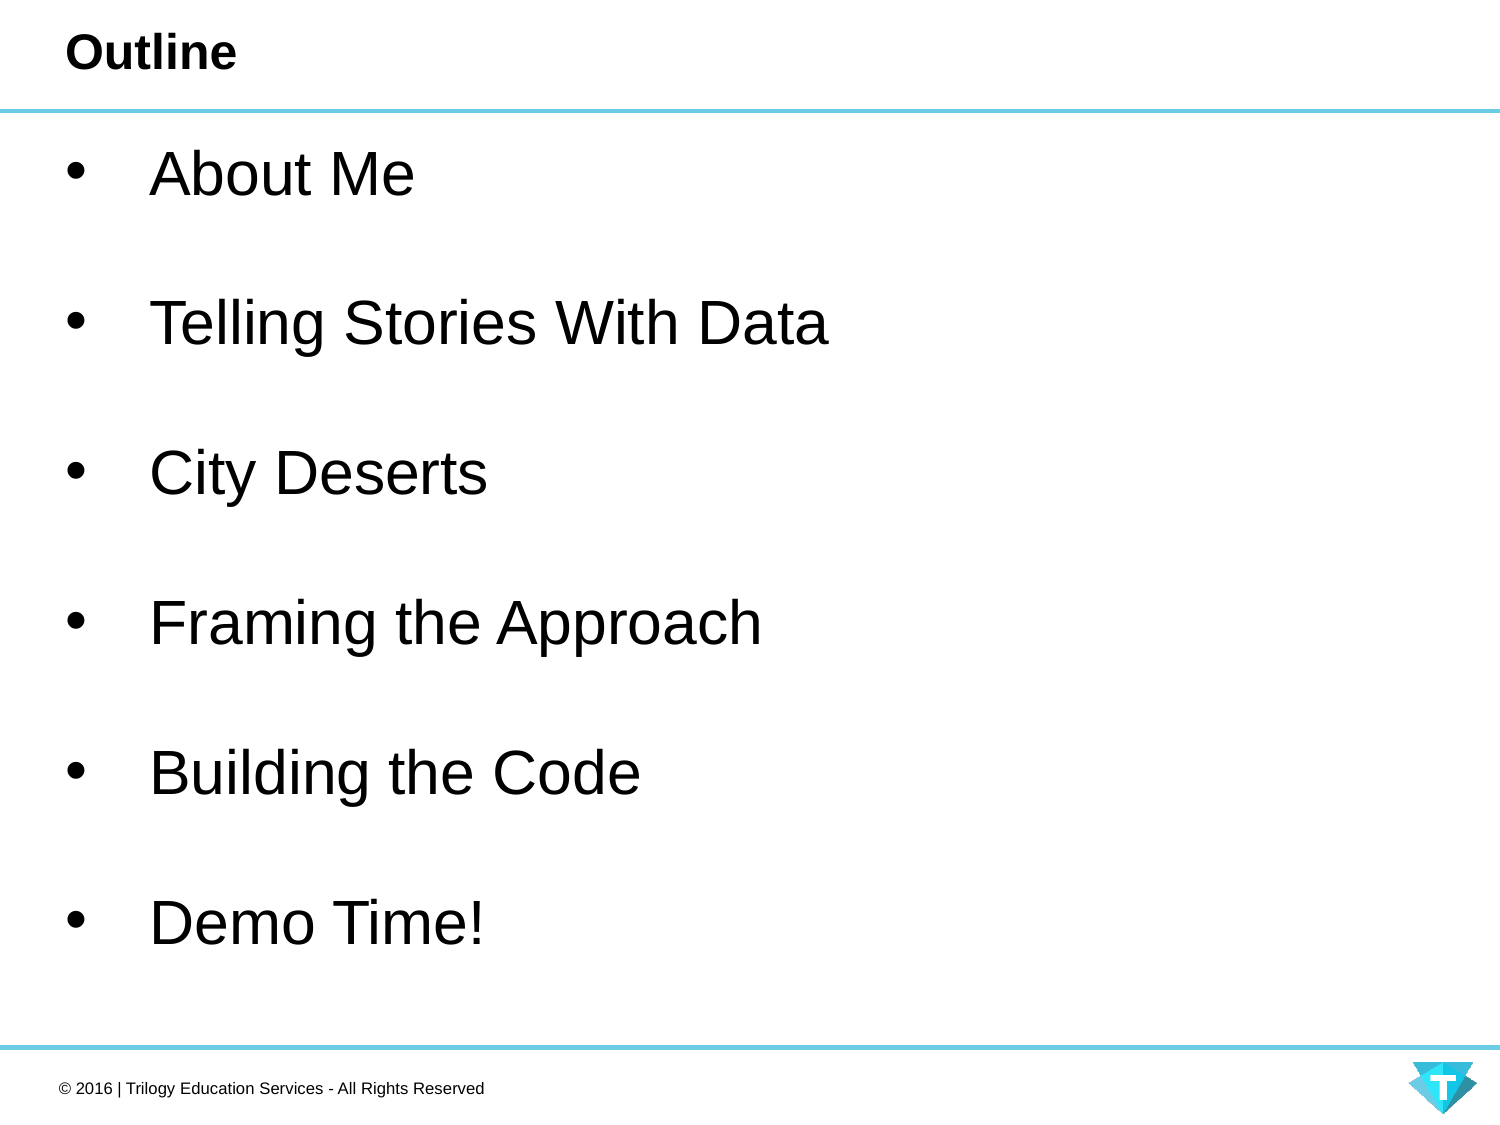

# Outline
About Me

Telling Stories With Data

City Deserts

Framing the Approach

Building the Code

Demo Time!